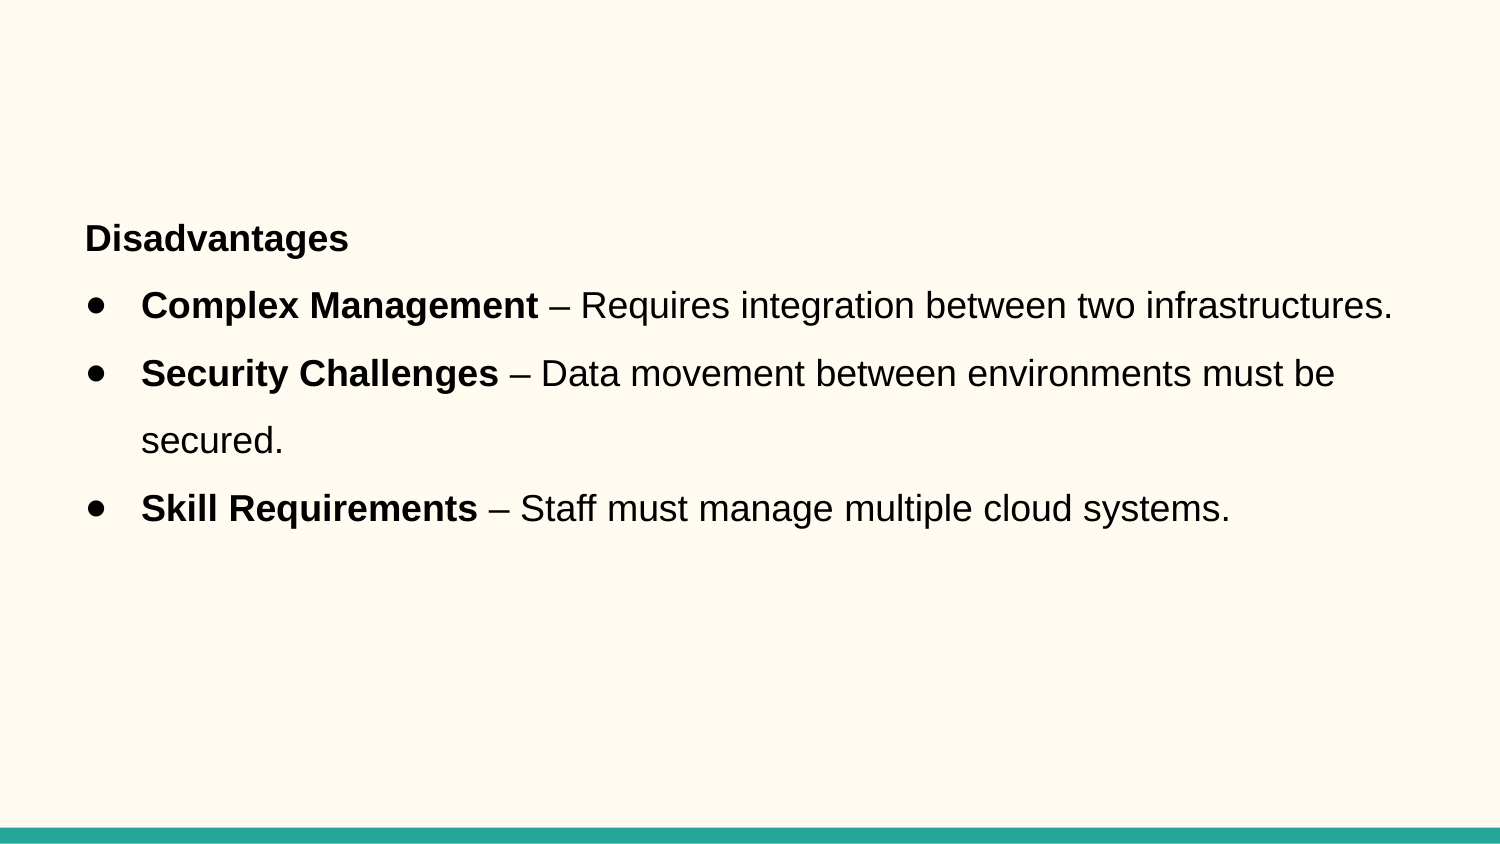

#
Disadvantages
Complex Management – Requires integration between two infrastructures.
Security Challenges – Data movement between environments must be secured.
Skill Requirements – Staff must manage multiple cloud systems.